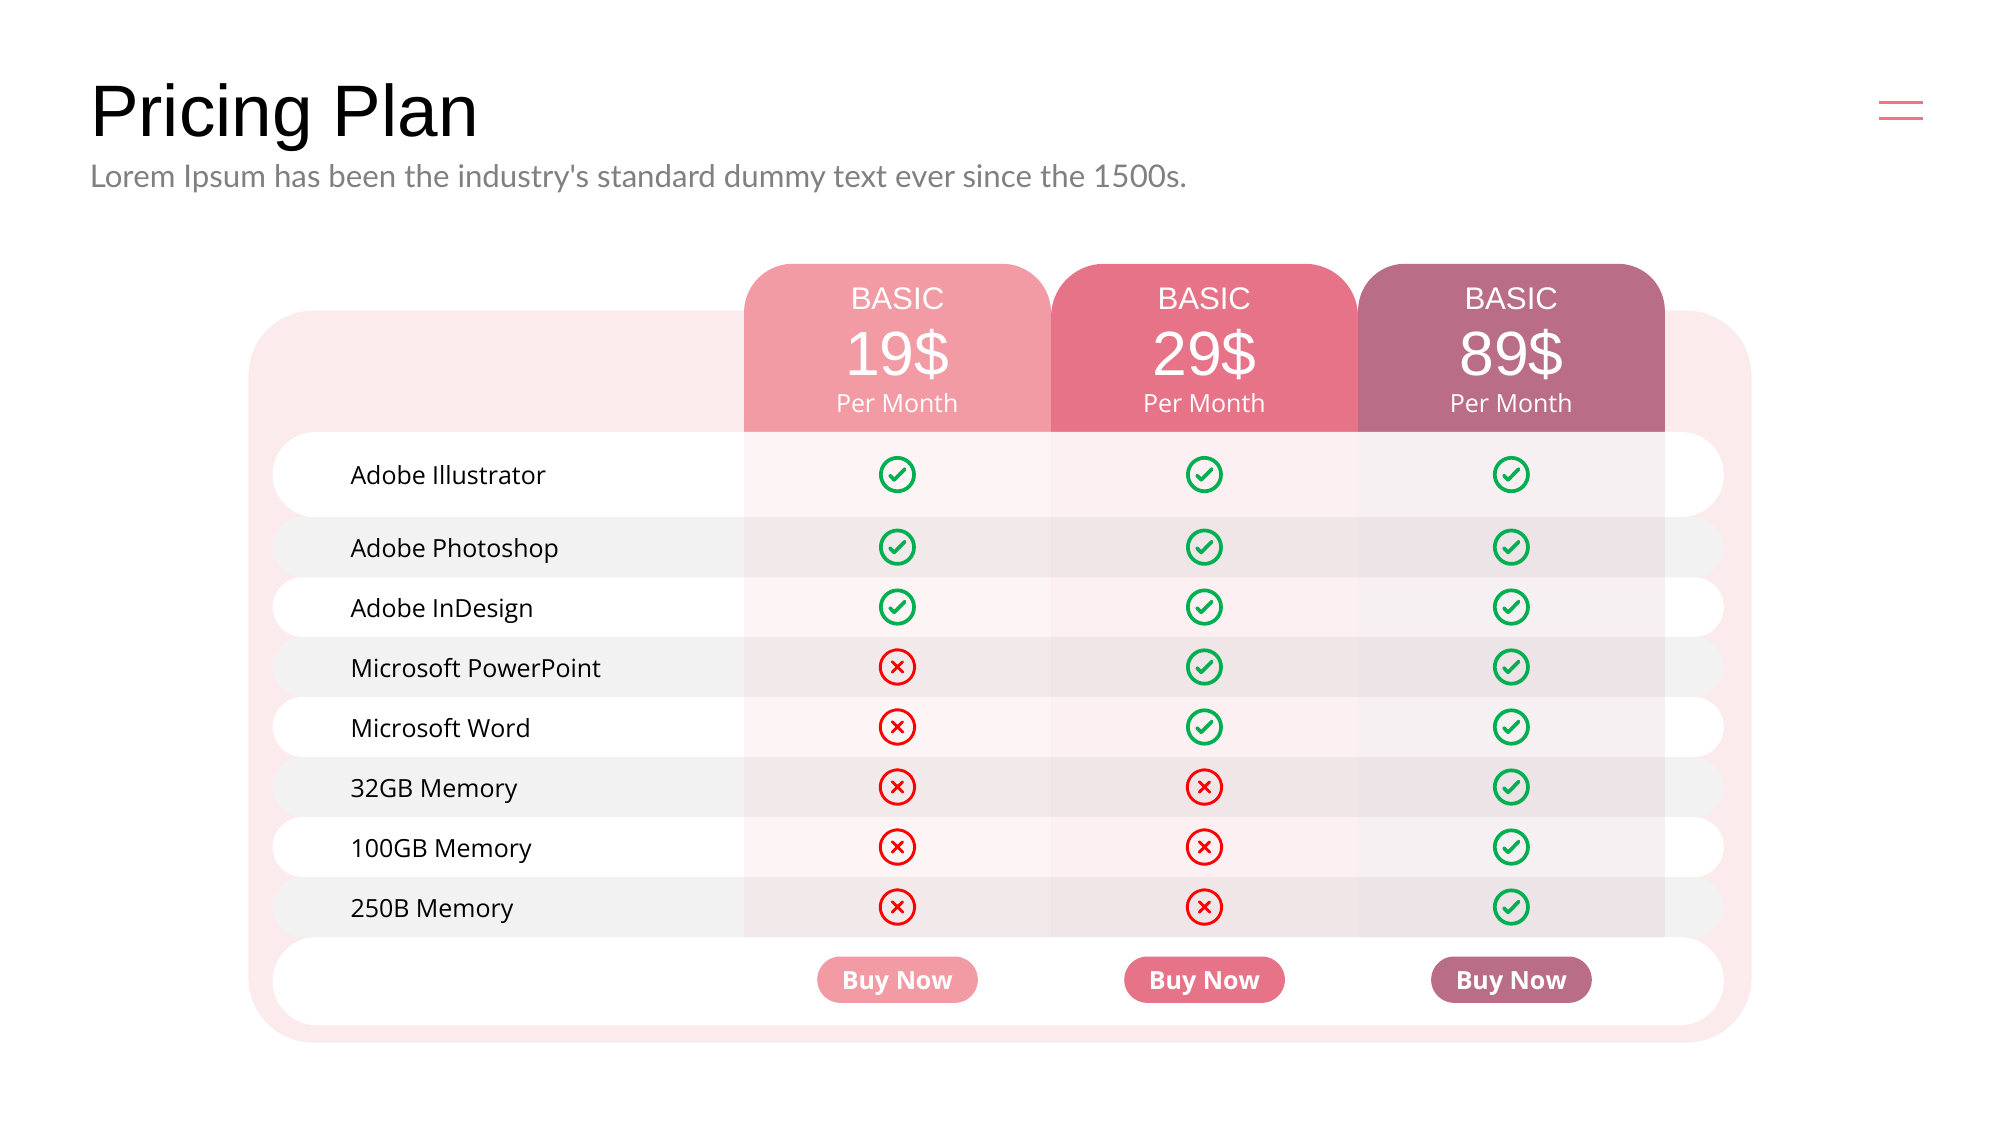

# Pricing Plan
Lorem Ipsum has been the industry's standard dummy text ever since the 1500s.

BASIC
BASIC
BASIC
19$
29$
89$

Per Month
Per Month
Per Month

Adobe Illustrator

Adobe Photoshop

Adobe InDesign

Microsoft PowerPoint

Microsoft Word

32GB Memory

100GB Memory

250B Memory

Buy Now
Buy Now
Buy Now